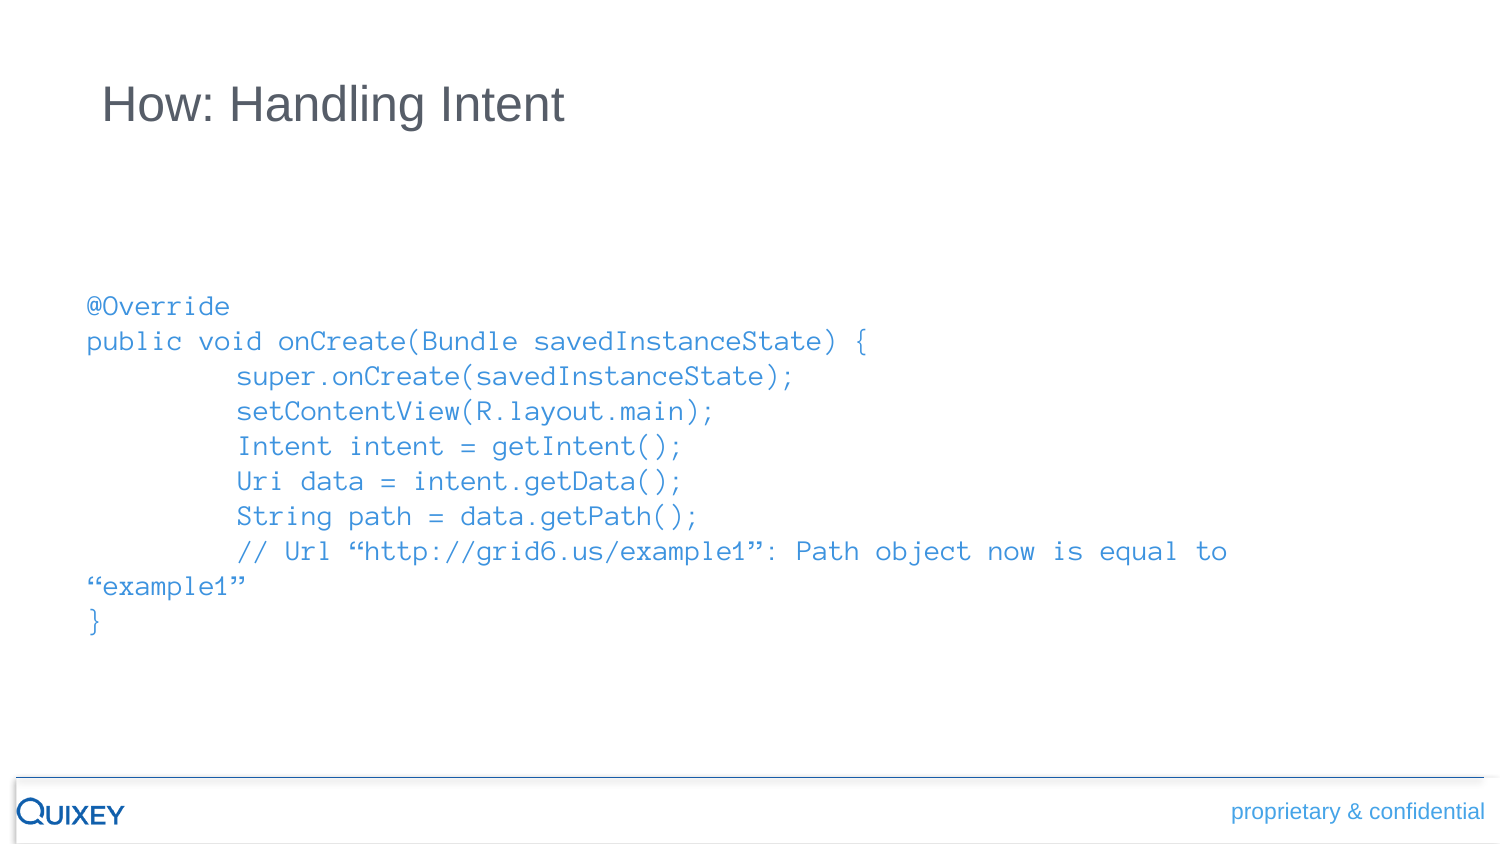

How: Handling Intent
@Override
public void onCreate(Bundle savedInstanceState) {
	super.onCreate(savedInstanceState);
	setContentView(R.layout.main);
	Intent intent = getIntent();
	Uri data = intent.getData();
	String path = data.getPath();
	// Url “http://grid6.us/example1”: Path object now is equal to “example1”
}